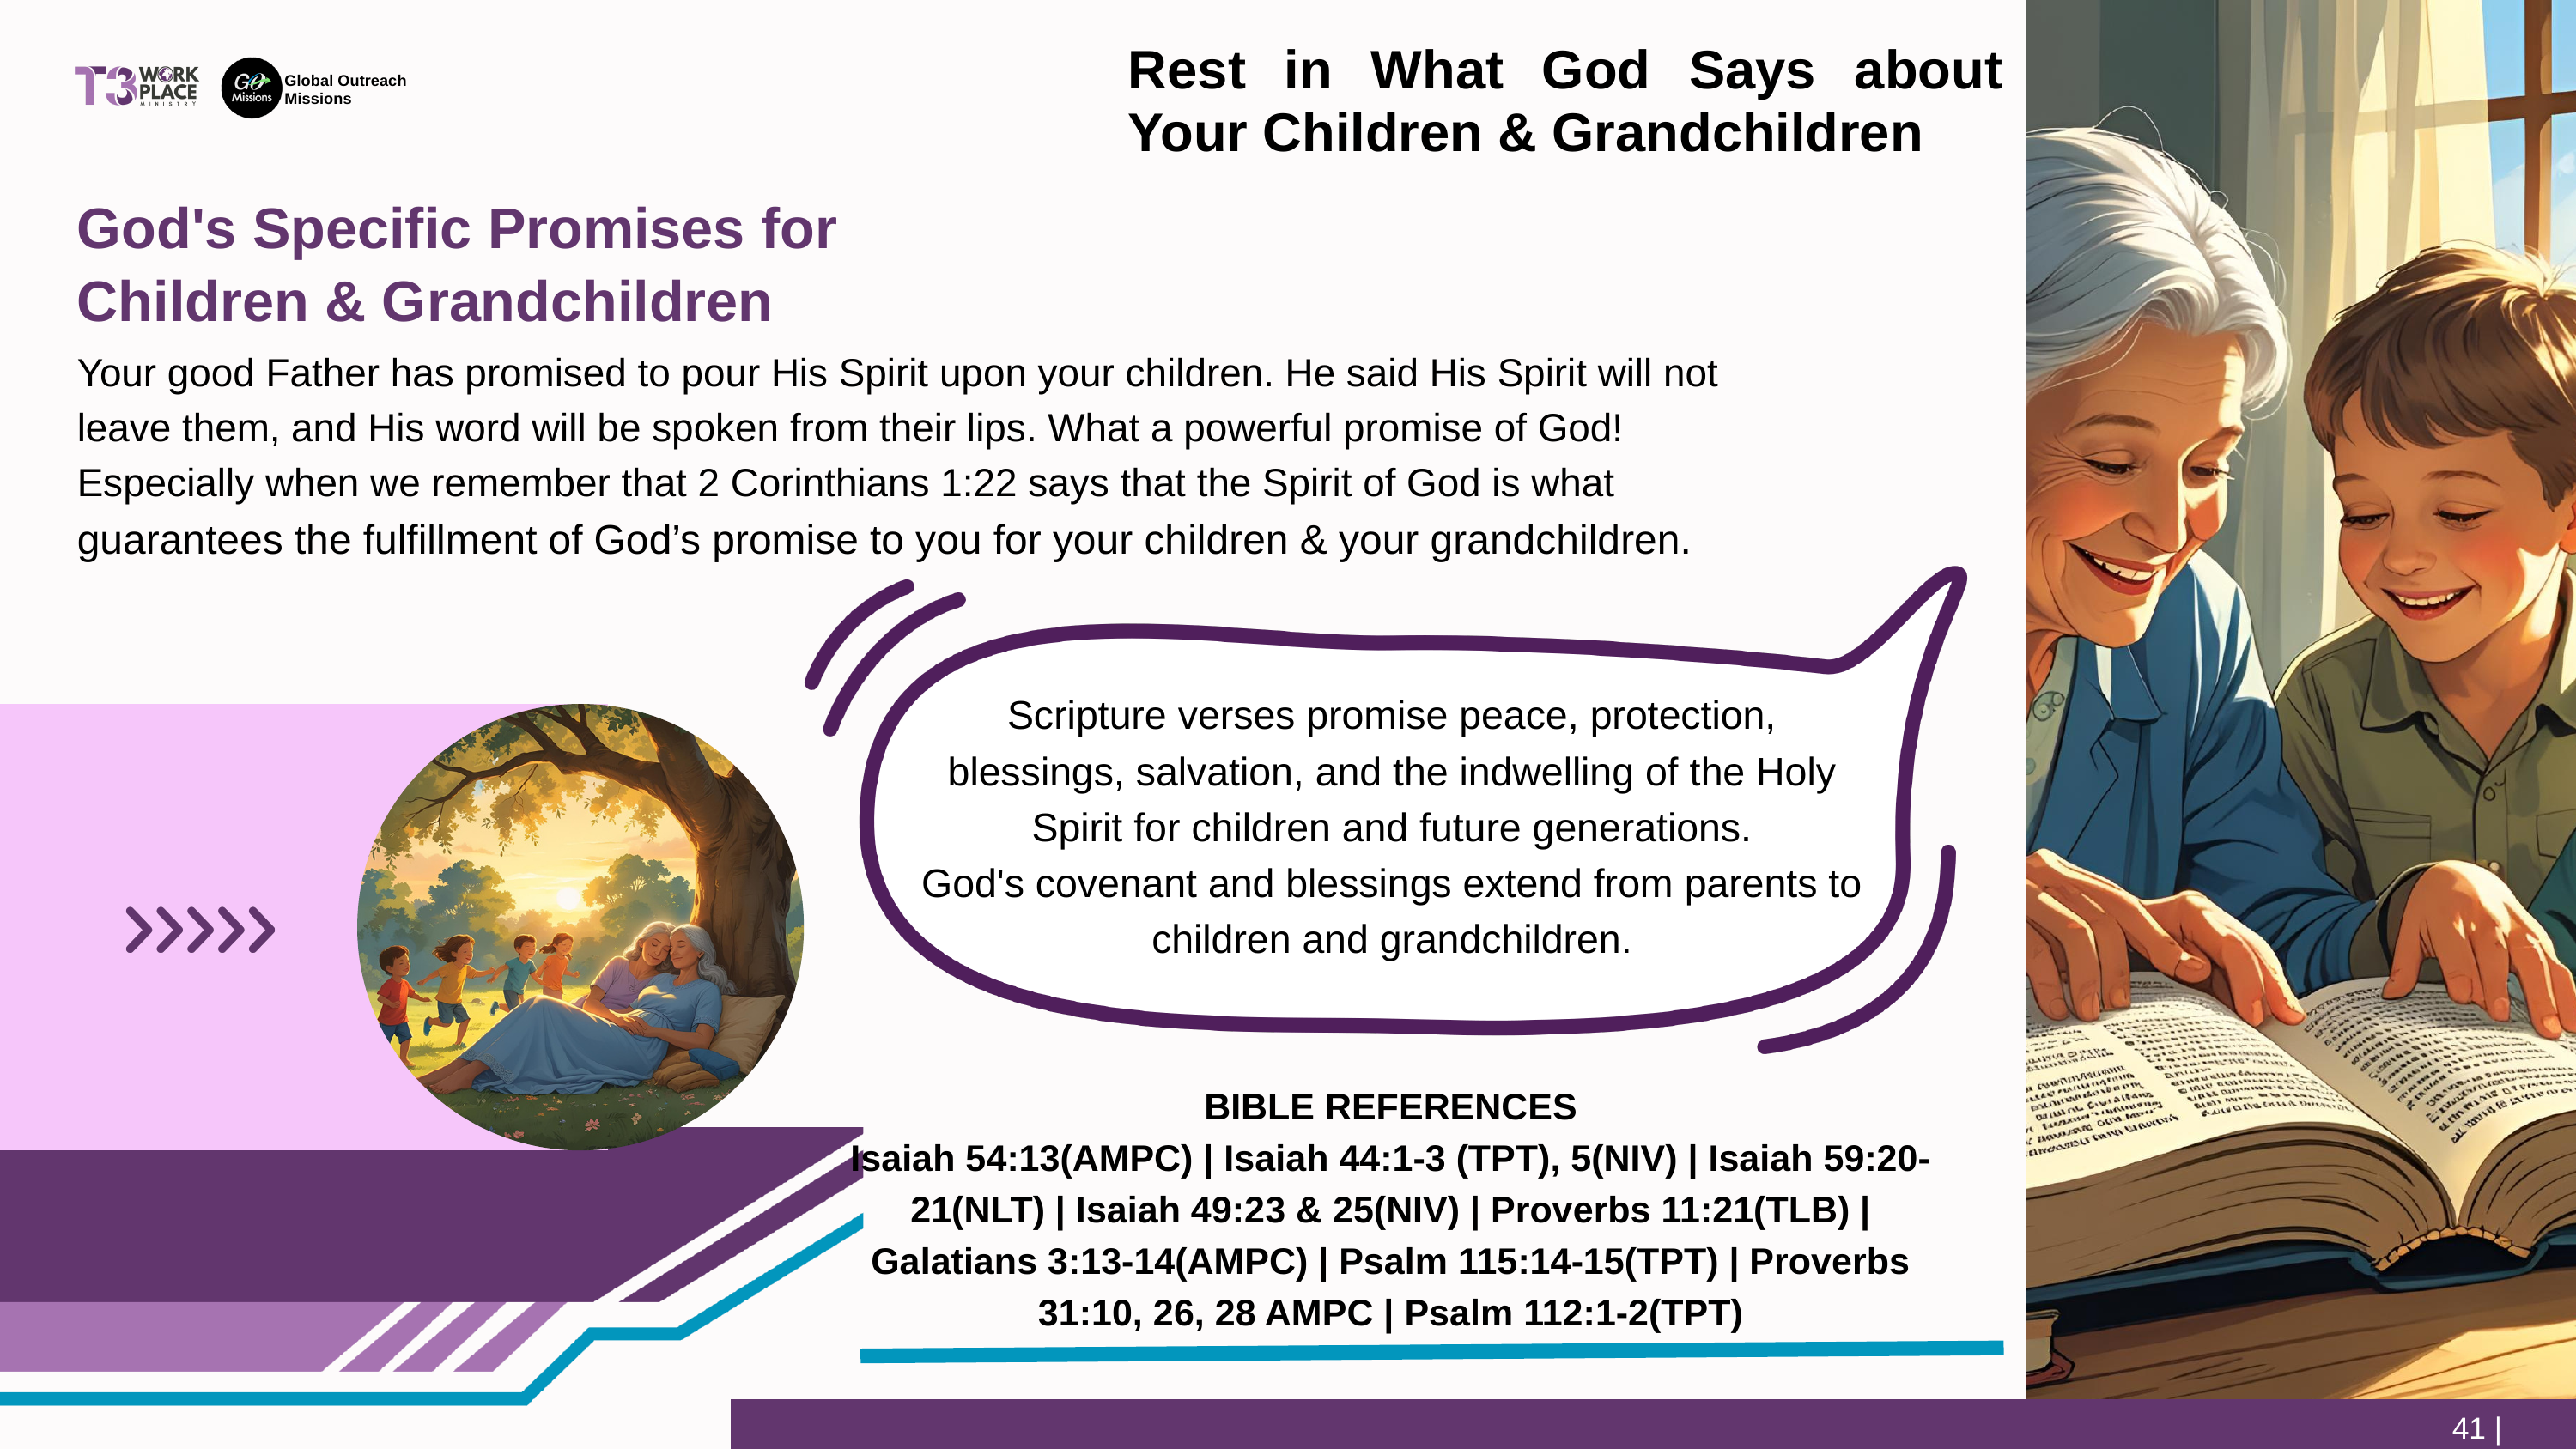

Rest in What God Says about Your Children & Grandchildren

Global Outreach
Missions
God's Specific Promises for Children & Grandchildren
Your good Father has promised to pour His Spirit upon your children. He said His Spirit will not
leave them, and His word will be spoken from their lips. What a powerful promise of God!
Especially when we remember that 2 Corinthians 1:22 says that the Spirit of God is what
guarantees the fulfillment of God’s promise to you for your children & your grandchildren.

Scripture verses promise peace, protection, blessings, salvation, and the indwelling of the Holy Spirit for children and future generations.
God's covenant and blessings extend from parents to children and grandchildren.

BIBLE REFERENCES
Isaiah 54:13(AMPC) | Isaiah 44:1-3 (TPT), 5(NIV) | Isaiah 59:20-21(NLT) | Isaiah 49:23 & 25(NIV) | Proverbs 11:21(TLB) | Galatians 3:13-14(AMPC) | Psalm 115:14-15(TPT) | Proverbs 31:10, 26, 28 AMPC | Psalm 112:1-2(TPT)

41 | Page